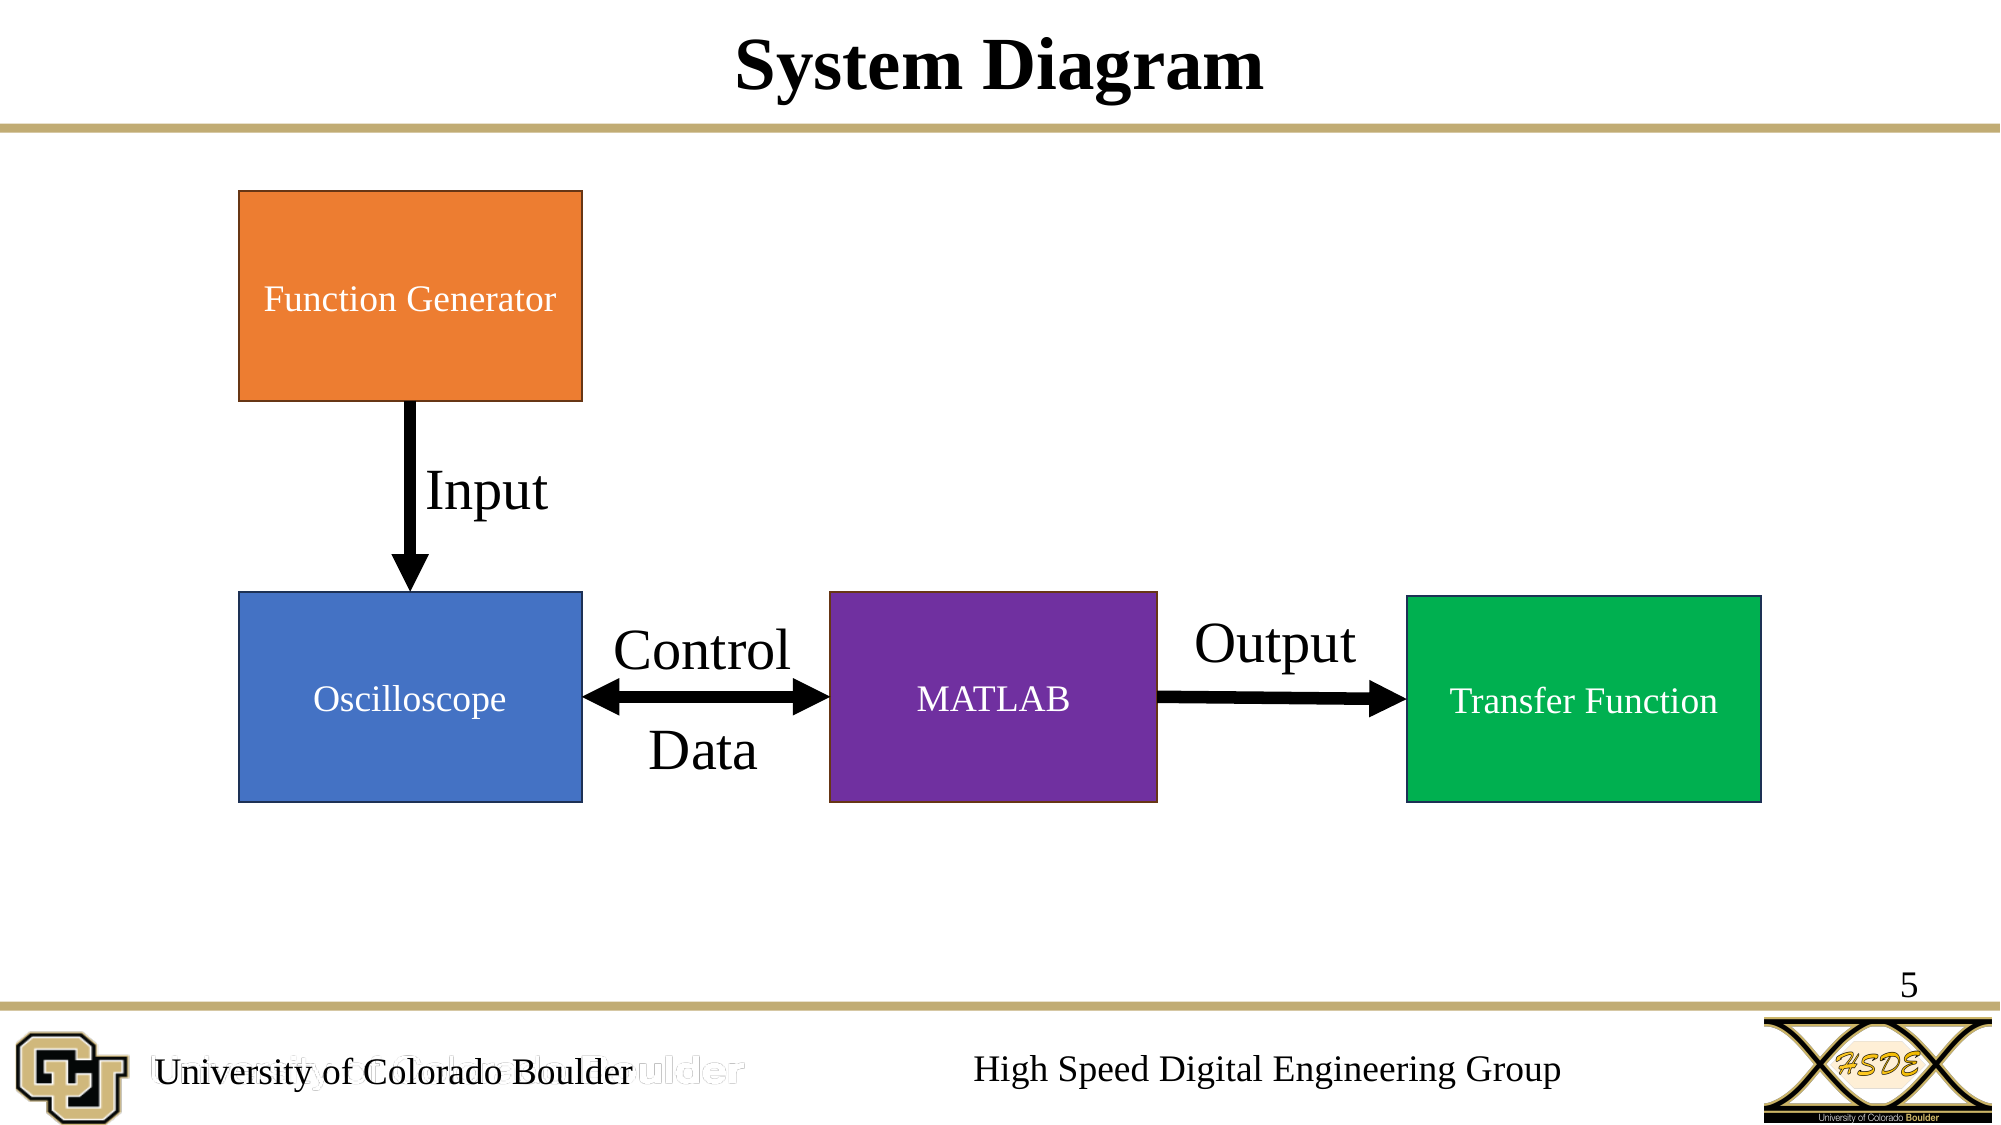

# System Diagram
Function Generator
Input
MATLAB
Oscilloscope
Output
Transfer Function
Control
Data
5